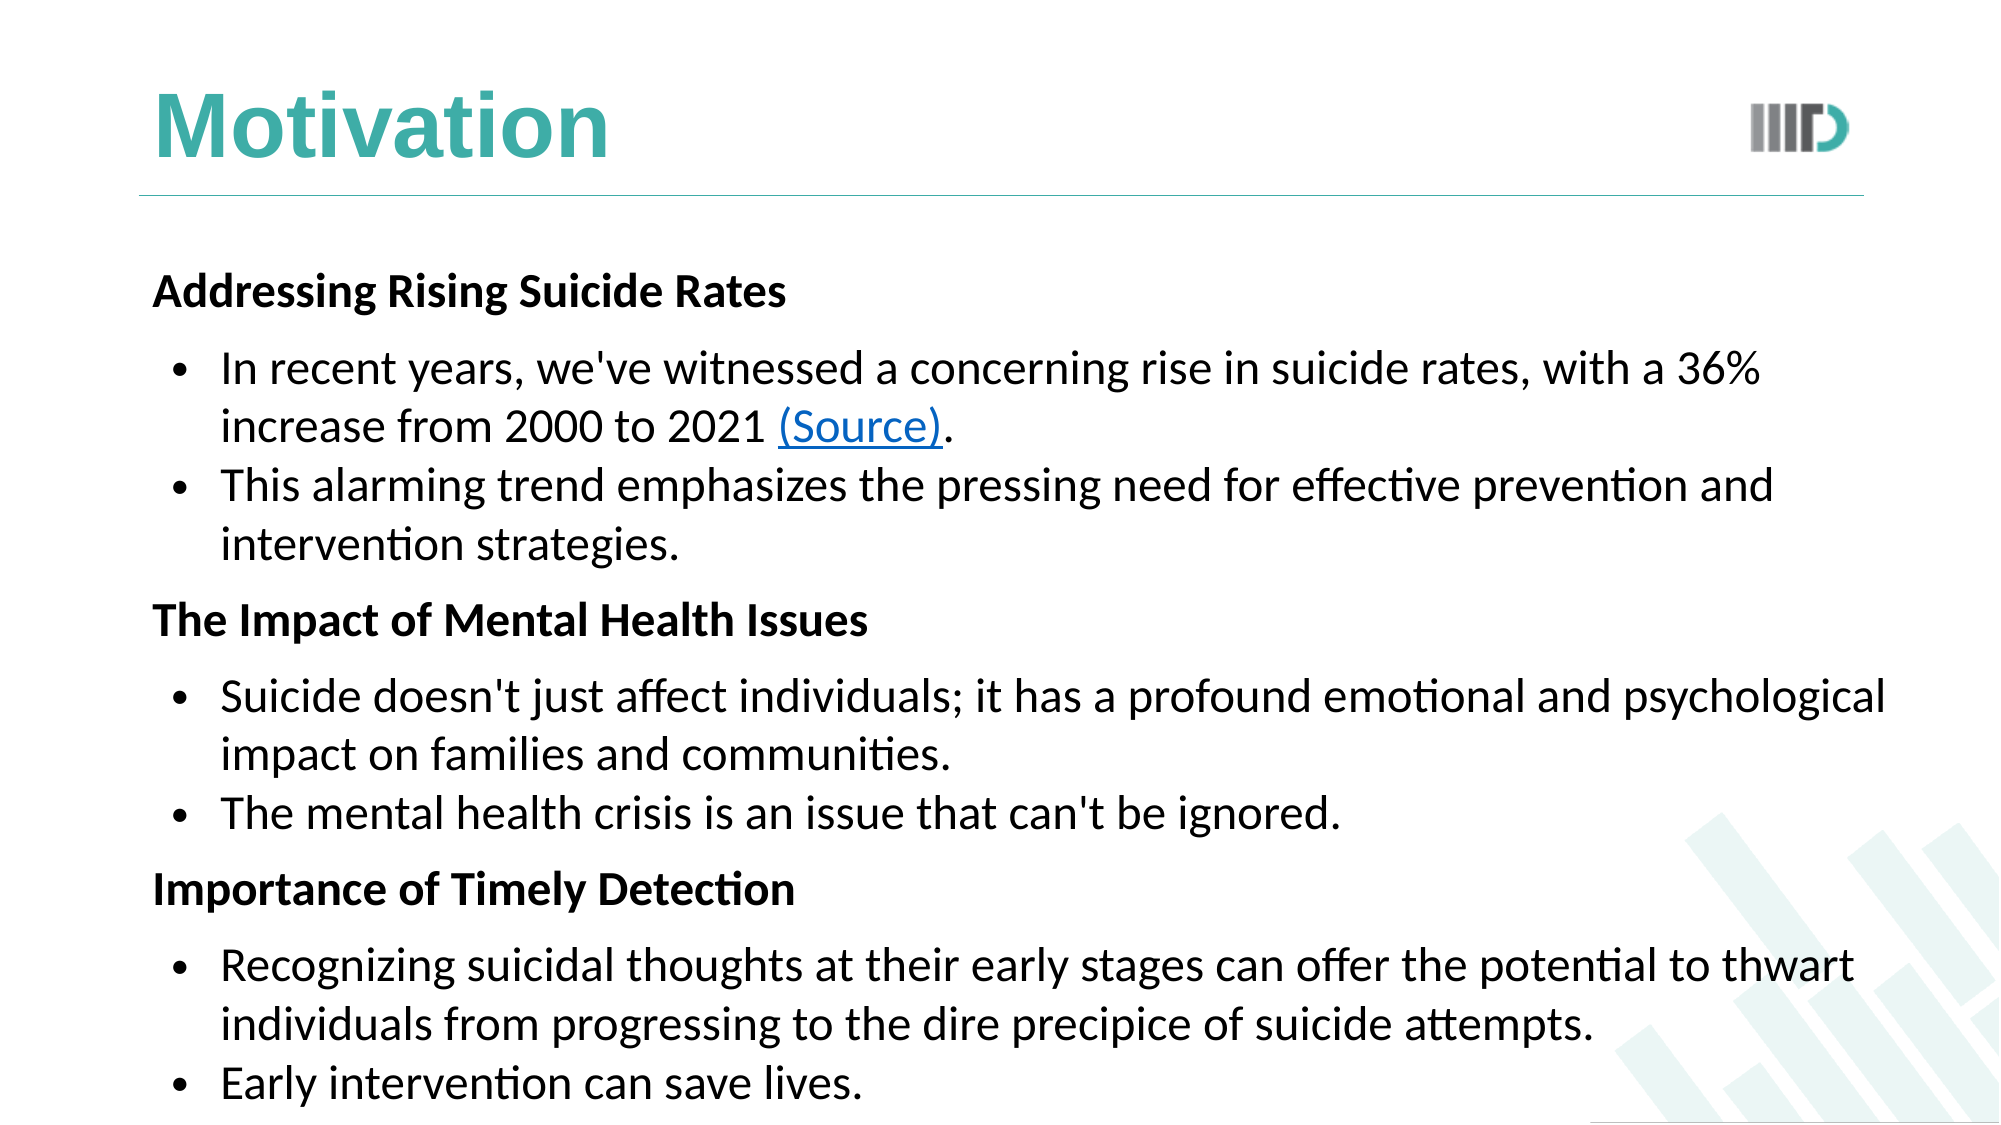

# Motivation
Addressing Rising Suicide Rates
In recent years, we've witnessed a concerning rise in suicide rates, with a 36% increase from 2000 to 2021 (Source).
This alarming trend emphasizes the pressing need for effective prevention and intervention strategies.
The Impact of Mental Health Issues
Suicide doesn't just affect individuals; it has a profound emotional and psychological impact on families and communities.
The mental health crisis is an issue that can't be ignored.
Importance of Timely Detection
Recognizing suicidal thoughts at their early stages can offer the potential to thwart individuals from progressing to the dire precipice of suicide attempts.
Early intervention can save lives.